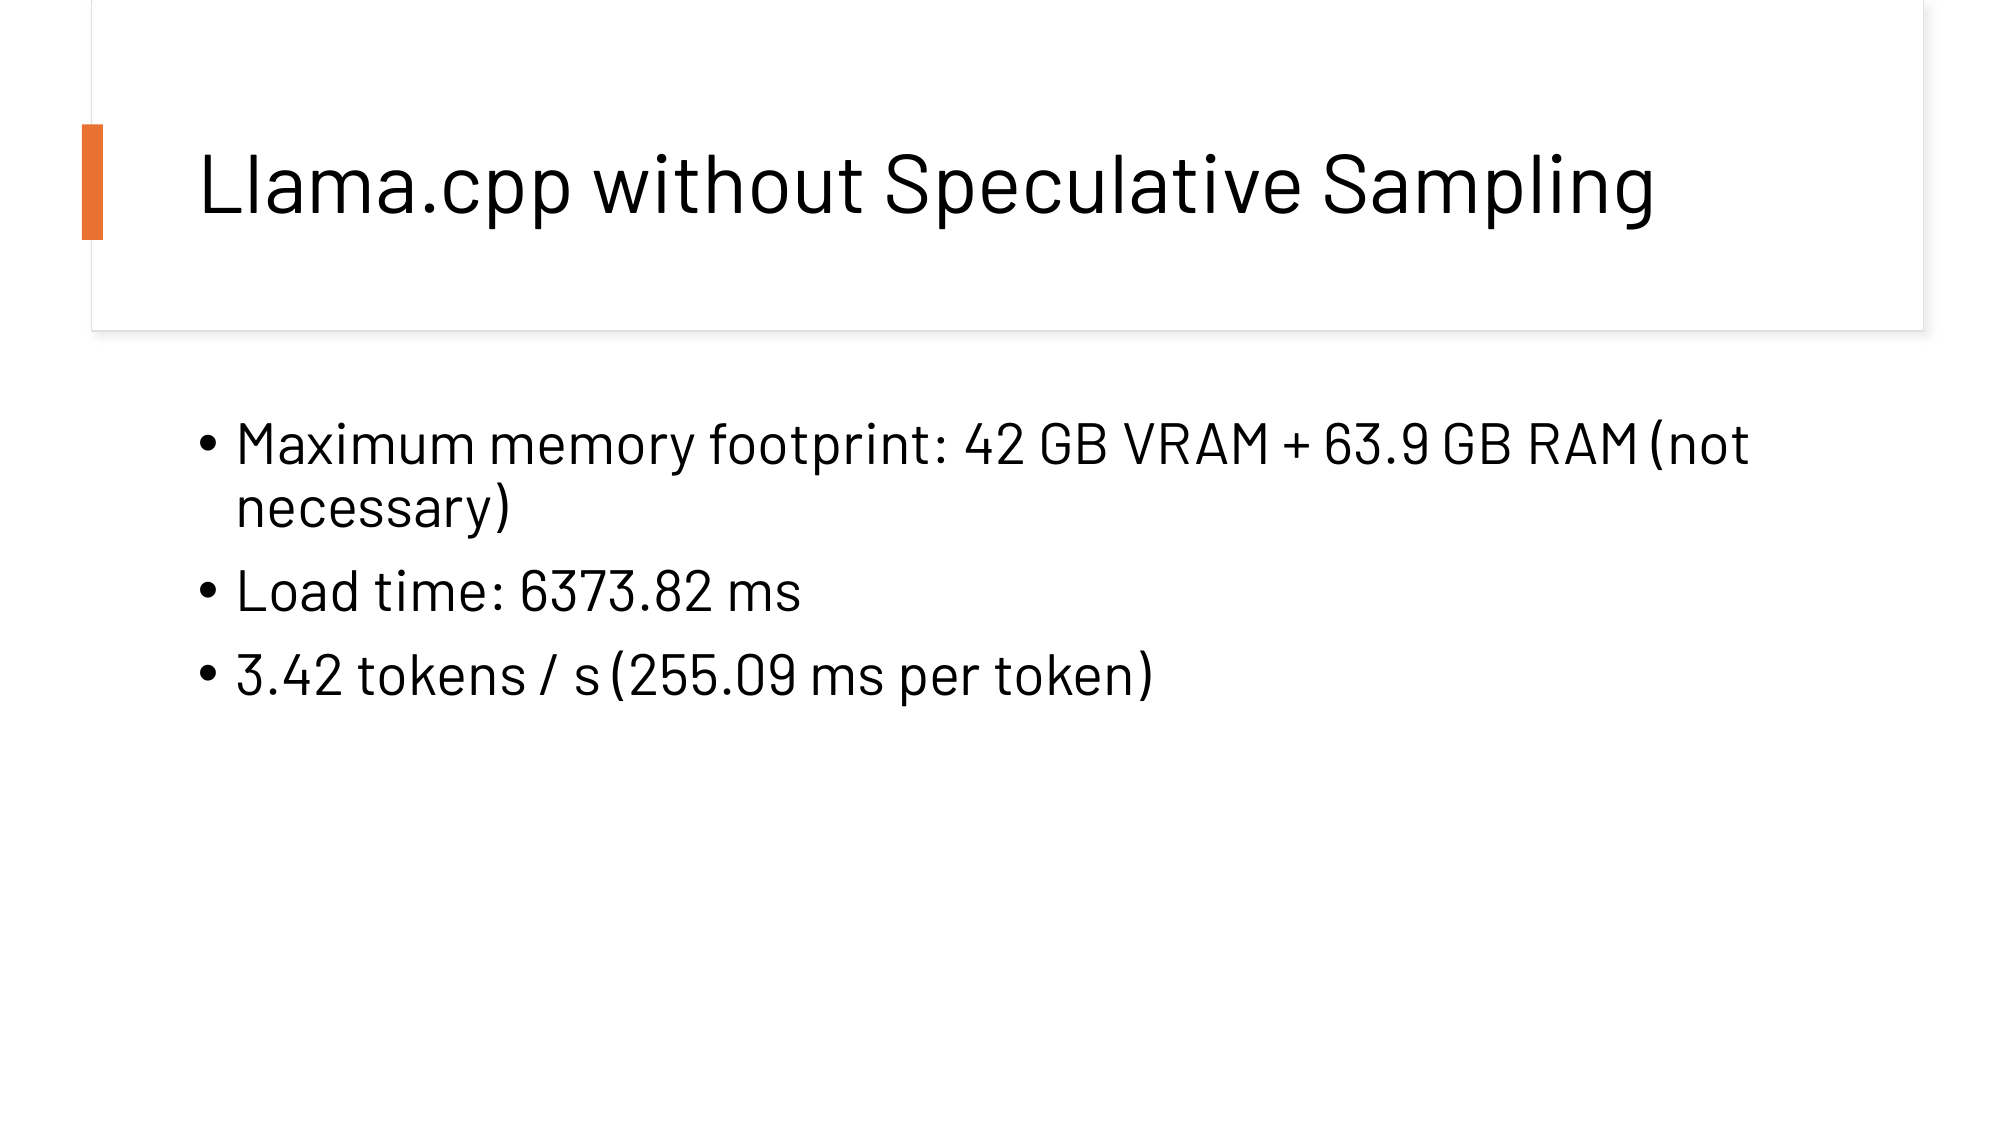

# Llama.cpp without Speculative Sampling

Maximum memory footprint: 42 GB VRAM + 63.9 GB RAM (not necessary)
Load time: 6373.82 ms
3.42 tokens / s (255.09 ms per token)